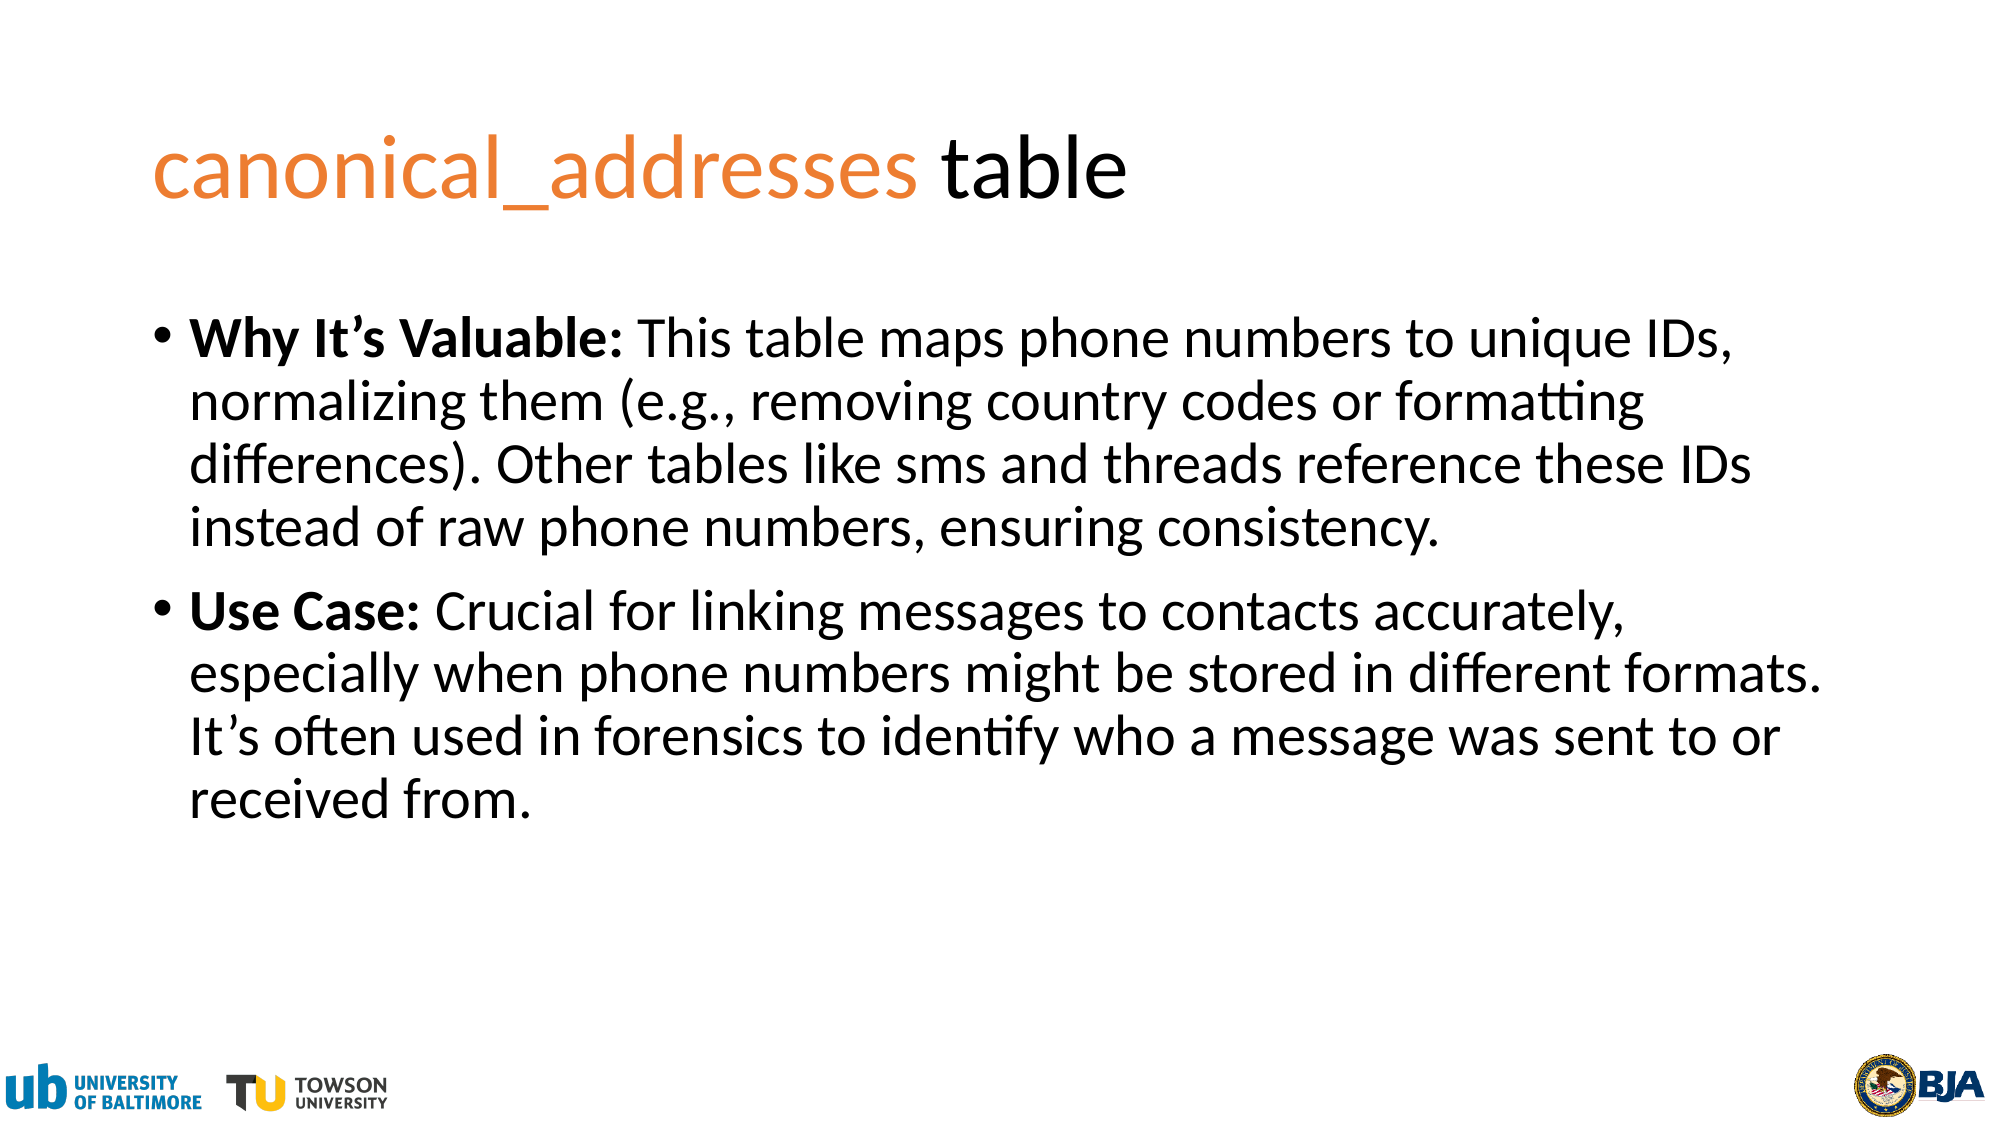

# canonical_addresses table
Why It’s Valuable: This table maps phone numbers to unique IDs, normalizing them (e.g., removing country codes or formatting differences). Other tables like sms and threads reference these IDs instead of raw phone numbers, ensuring consistency.
Use Case: Crucial for linking messages to contacts accurately, especially when phone numbers might be stored in different formats. It’s often used in forensics to identify who a message was sent to or received from.